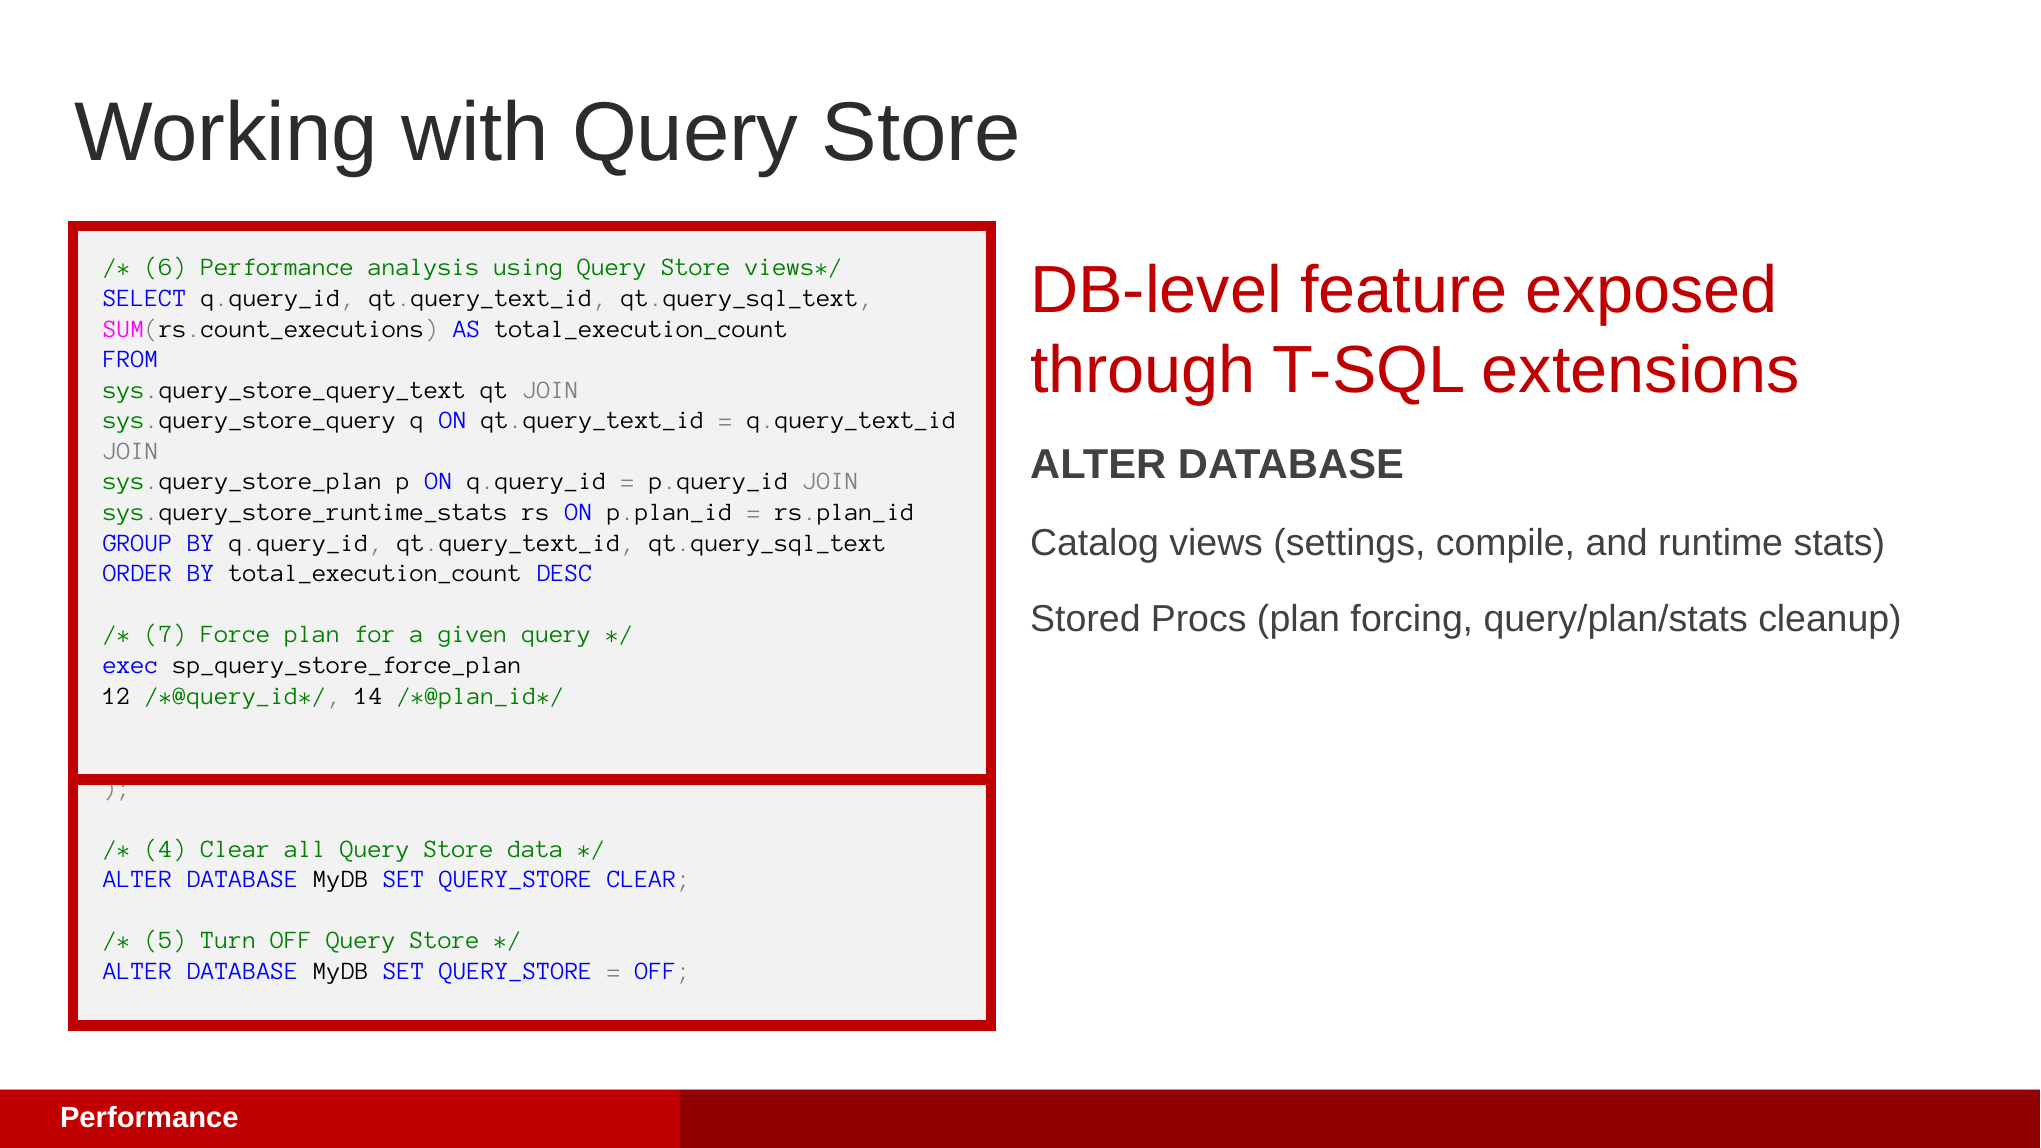

Working with Query Store
DB-level feature exposed
through T-SQL extensions
ALTER DATABASE
Catalog views (settings, compile, and runtime stats)
Stored Procs (plan forcing, query/plan/stats cleanup)
/* (6) Performance analysis using Query Store views*/
SELECT q.query_id, qt.query_text_id, qt.query_sql_text, SUM(rs.count_executions) AS total_execution_count
FROM
sys.query_store_query_text qt JOIN
sys.query_store_query q ON qt.query_text_id = q.query_text_id JOIN
sys.query_store_plan p ON q.query_id = p.query_id JOIN
sys.query_store_runtime_stats rs ON p.plan_id = rs.plan_id
GROUP BY q.query_id, qt.query_text_id, qt.query_sql_text
ORDER BY total_execution_count DESC

/* (7) Force plan for a given query */
exec sp_query_store_force_plan
12 /*@query_id*/, 14 /*@plan_id*/

/* (1) Turn ON Query Store */

ALTER DATABASE MyDB SET QUERY_STORE = ON;

/* (2) Review current Query Store parameters */
SELECT * FROM sys.database_query_store_options

/* (3) Set new parameter values */
ALTER DATABASE MyDB
SET QUERY_STORE (
  OPERATION_MODE = READ_WRITE,
  CLEANUP_POLICY = (
    STALE_QUERY_THRESHOLD_DAYS = 30
  ),
  DATA_FLUSH_INTERVAL_SECONDS = 3000,
  MAX_SIZE_MB = 500,
  INTERVAL_LENGTH_MINUTES = 15
);

/* (4) Clear all Query Store data */
ALTER DATABASE MyDB SET QUERY_STORE CLEAR;

/* (5) Turn OFF Query Store */
ALTER DATABASE MyDB SET QUERY_STORE = OFF;

Performance